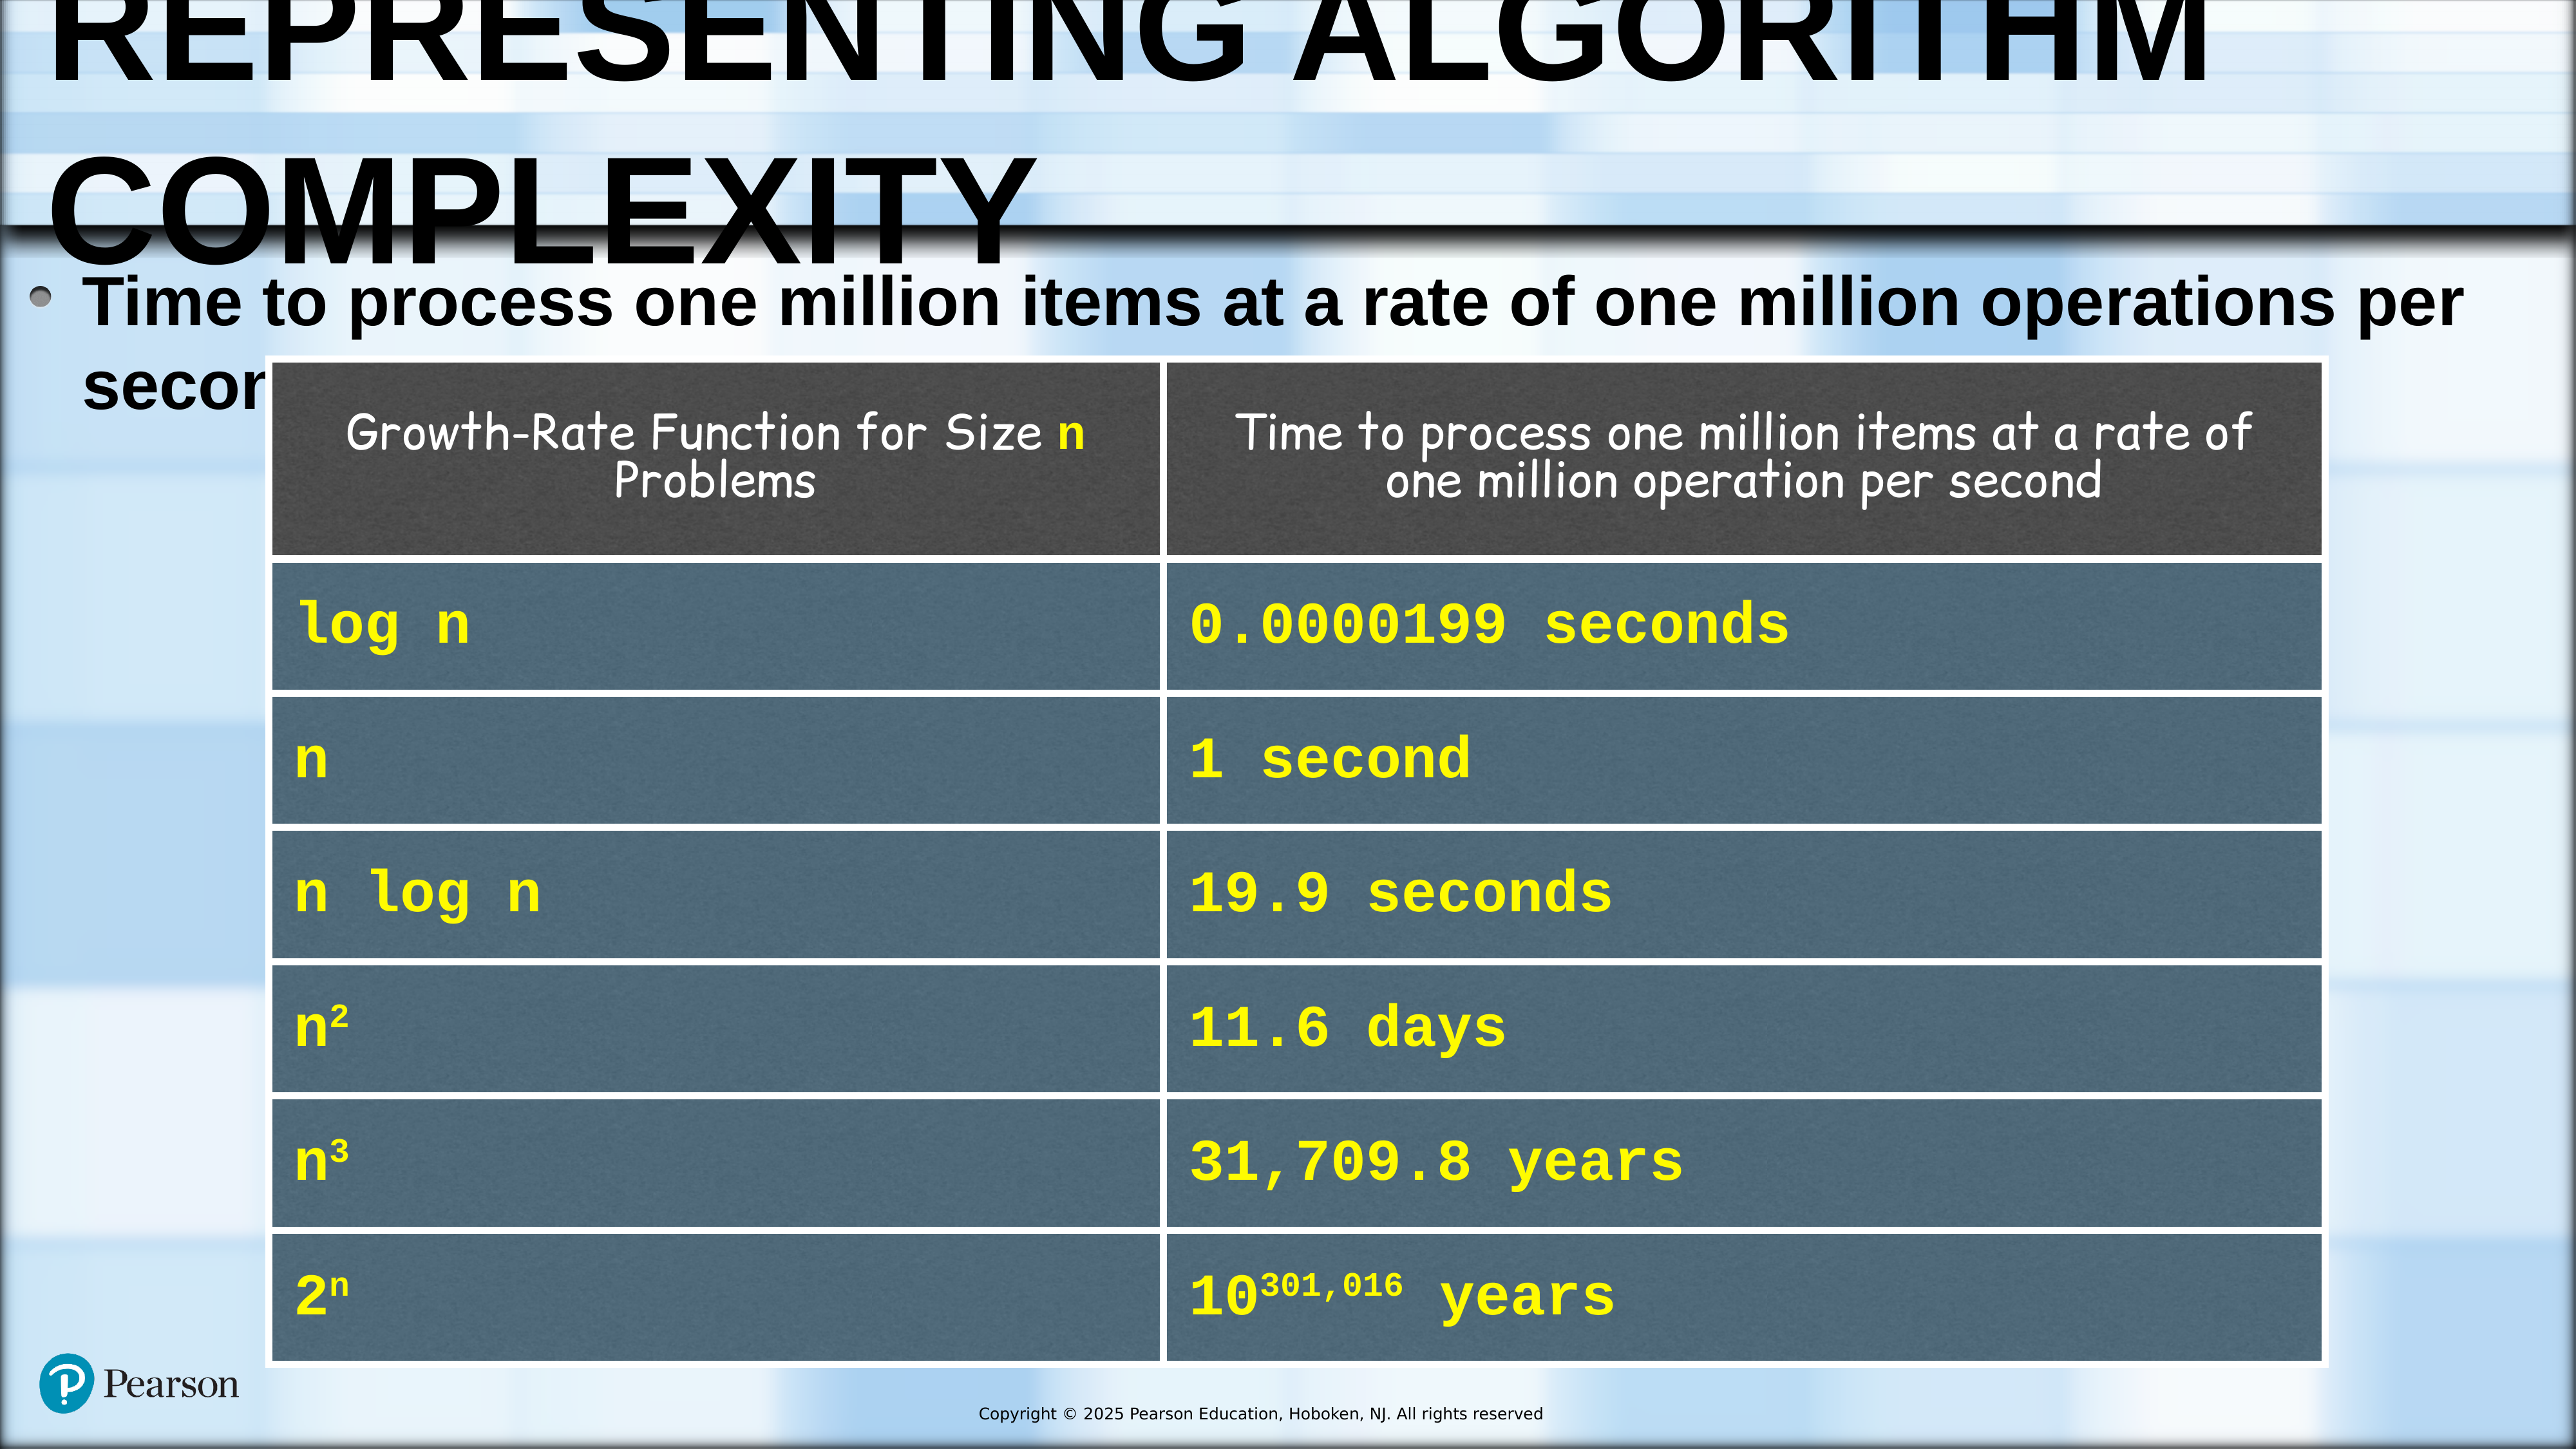

# Representing Algorithm Complexity
Time to process one million items at a rate of one million operations per second.
| Growth-Rate Function for Size n Problems | Time to process one million items at a rate of one million operation per second |
| --- | --- |
| log n | 0.0000199 seconds |
| n | 1 second |
| n log n | 19.9 seconds |
| n2 | 11.6 days |
| n3 | 31,709.8 years |
| 2n | 10301,016 years |